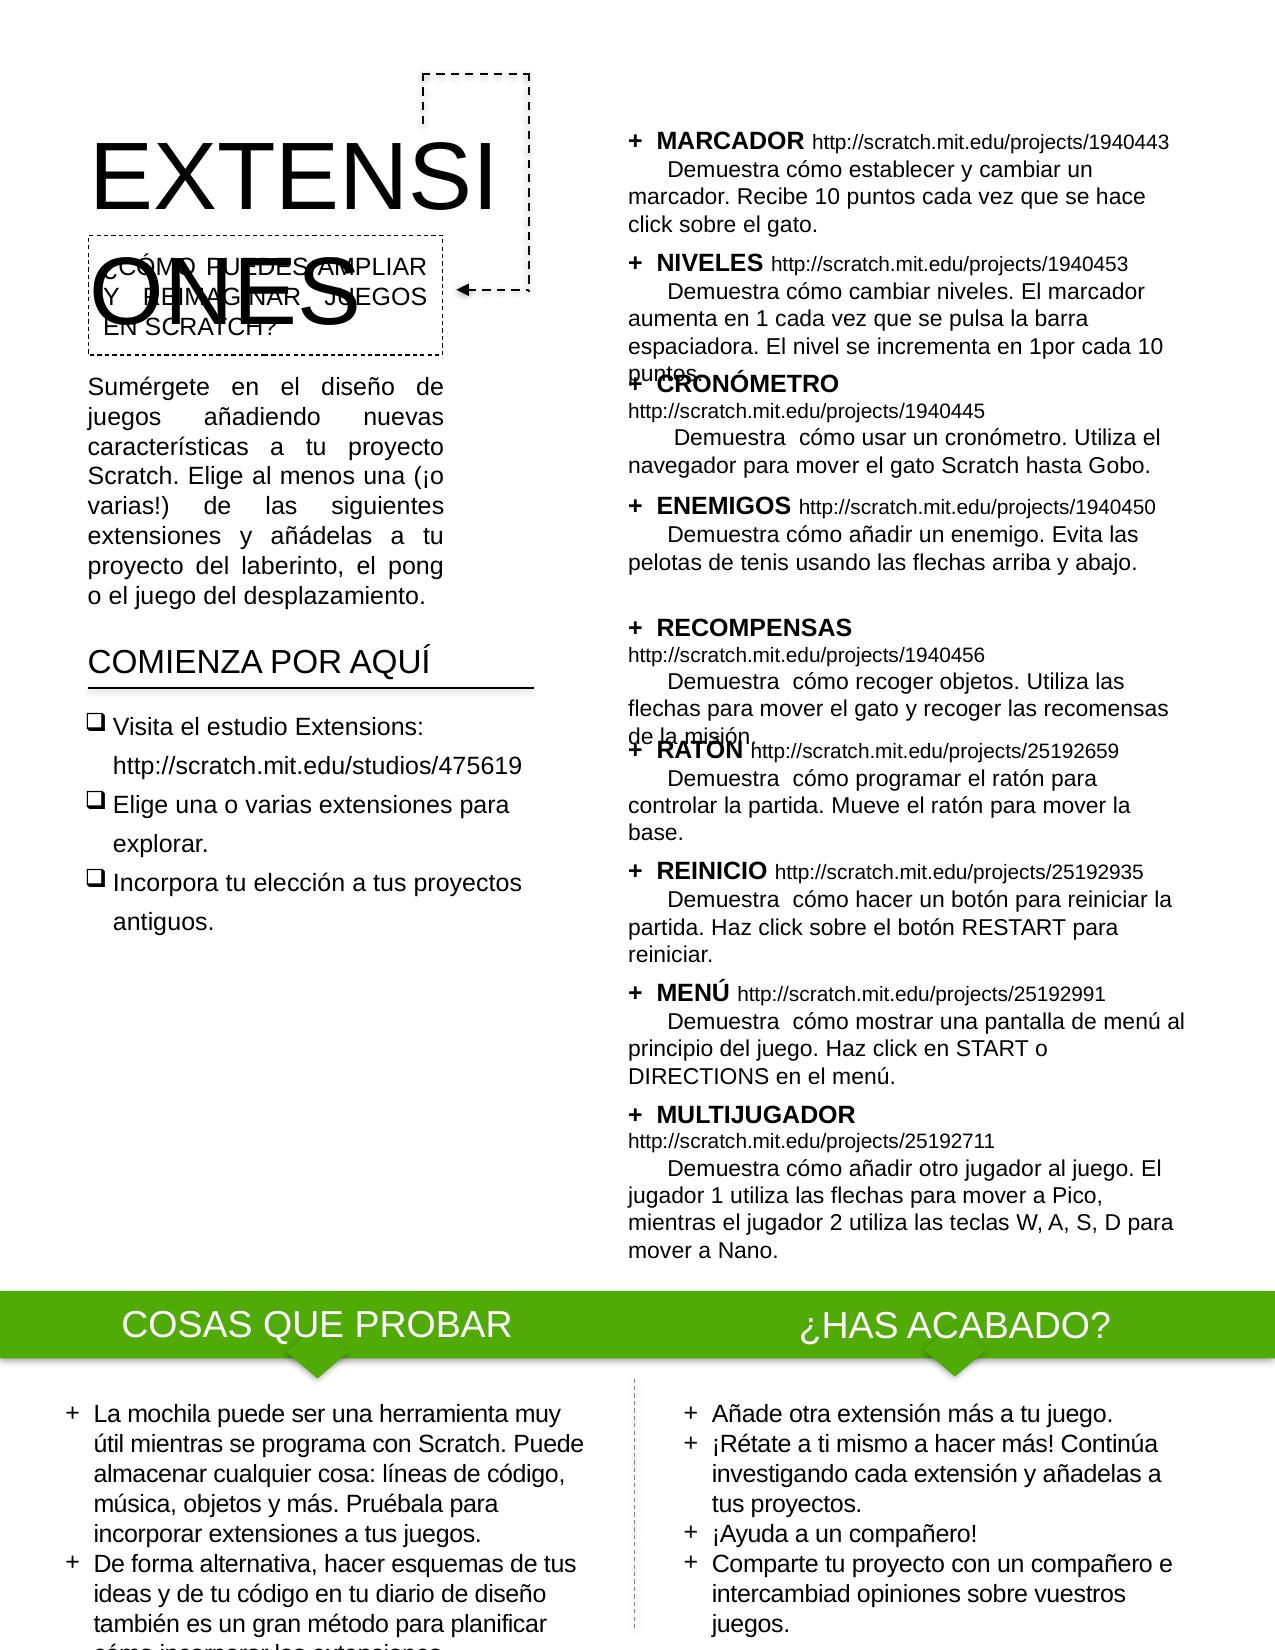

EXTENSIONES
+  MARCADOR http://scratch.mit.edu/projects/1940443
      Demuestra cómo establecer y cambiar un marcador. Recibe 10 puntos cada vez que se hace click sobre el gato.
+  NIVELES http://scratch.mit.edu/projects/1940453
      Demuestra cómo cambiar niveles. El marcador aumenta en 1 cada vez que se pulsa la barra espaciadora. El nivel se incrementa en 1por cada 10 puntos.
¿CÓMO PUEDES AMPLIAR Y REIMAGINAR JUEGOS EN SCRATCH?
Sumérgete en el diseño de juegos añadiendo nuevas características a tu proyecto Scratch. Elige al menos una (¡o varias!) de las siguientes extensiones y añádelas a tu proyecto del laberinto, el pong o el juego del desplazamiento.
+  CRONÓMETRO http://scratch.mit.edu/projects/1940445
       Demuestra  cómo usar un cronómetro. Utiliza el navegador para mover el gato Scratch hasta Gobo.
+  ENEMIGOS http://scratch.mit.edu/projects/1940450
      Demuestra cómo añadir un enemigo. Evita las pelotas de tenis usando las flechas arriba y abajo.
+  RECOMPENSAS http://scratch.mit.edu/projects/1940456
      Demuestra  cómo recoger objetos. Utiliza las flechas para mover el gato y recoger las recomensas de la misión.
COMIENZA POR AQUÍ
Visita el estudio Extensions:
http://scratch.mit.edu/studios/475619
Elige una o varias extensiones para explorar.
Incorpora tu elección a tus proyectos antiguos.
+  RATÓN http://scratch.mit.edu/projects/25192659
      Demuestra  cómo programar el ratón para controlar la partida. Mueve el ratón para mover la base.
+  REINICIO http://scratch.mit.edu/projects/25192935
      Demuestra  cómo hacer un botón para reiniciar la partida. Haz click sobre el botón RESTART para reiniciar.
+  MENÚ http://scratch.mit.edu/projects/25192991
      Demuestra  cómo mostrar una pantalla de menú al principio del juego. Haz click en START o DIRECTIONS en el menú.
+  MULTIJUGADOR http://scratch.mit.edu/projects/25192711
      Demuestra cómo añadir otro jugador al juego. El jugador 1 utiliza las flechas para mover a Pico, mientras el jugador 2 utiliza las teclas W, A, S, D para mover a Nano.

COSAS QUE PROBAR
¿HAS ACABADO?

La mochila puede ser una herramienta muy útil mientras se programa con Scratch. Puede almacenar cualquier cosa: líneas de código, música, objetos y más. Pruébala para incorporar extensiones a tus juegos.
De forma alternativa, hacer esquemas de tus ideas y de tu código en tu diario de diseño también es un gran método para planificar cómo incorporar las extensiones.
Añade otra extensión más a tu juego.
¡Rétate a ti mismo a hacer más! Continúa investigando cada extensión y añadelas a tus proyectos.
¡Ayuda a un compañero!
Comparte tu proyecto con un compañero e intercambiad opiniones sobre vuestros juegos.